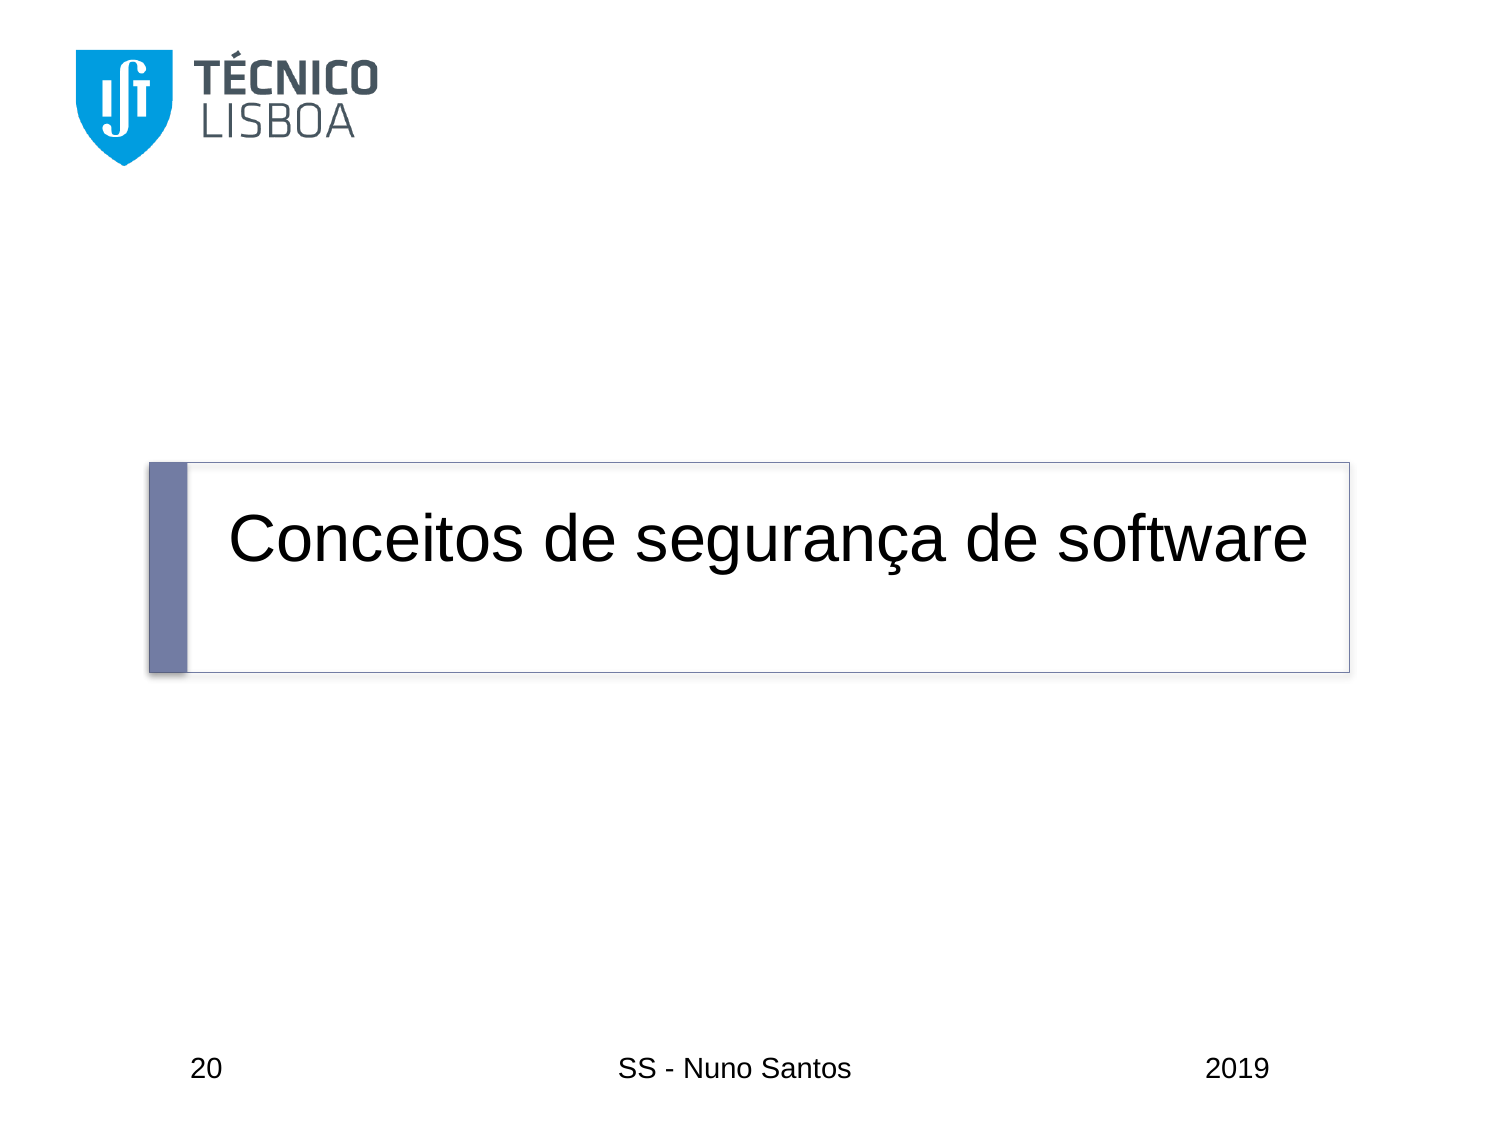

# Conceitos de segurança de software
20
SS - Nuno Santos
2019